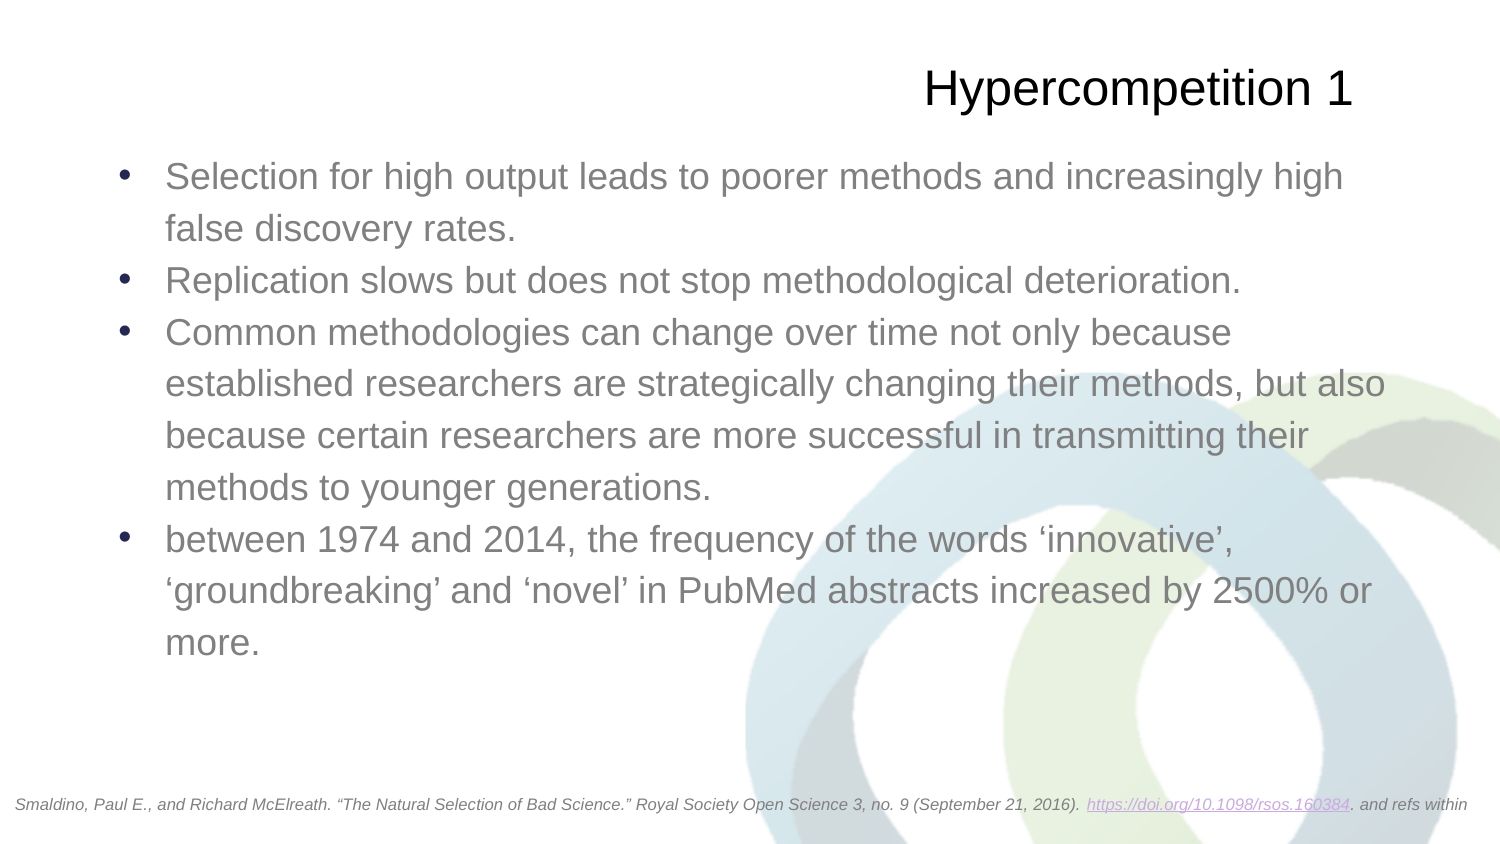

# Hypercompetition 1
Selection for high output leads to poorer methods and increasingly high false discovery rates.
Replication slows but does not stop methodological deterioration.
Common methodologies can change over time not only because established researchers are strategically changing their methods, but also because certain researchers are more successful in transmitting their methods to younger generations.
between 1974 and 2014, the frequency of the words ‘innovative’, ‘groundbreaking’ and ‘novel’ in PubMed abstracts increased by 2500% or more.

Smaldino, Paul E., and Richard McElreath. “The Natural Selection of Bad Science.” Royal Society Open Science 3, no. 9 (September 21, 2016). https://doi.org/10.1098/rsos.160384. and refs within